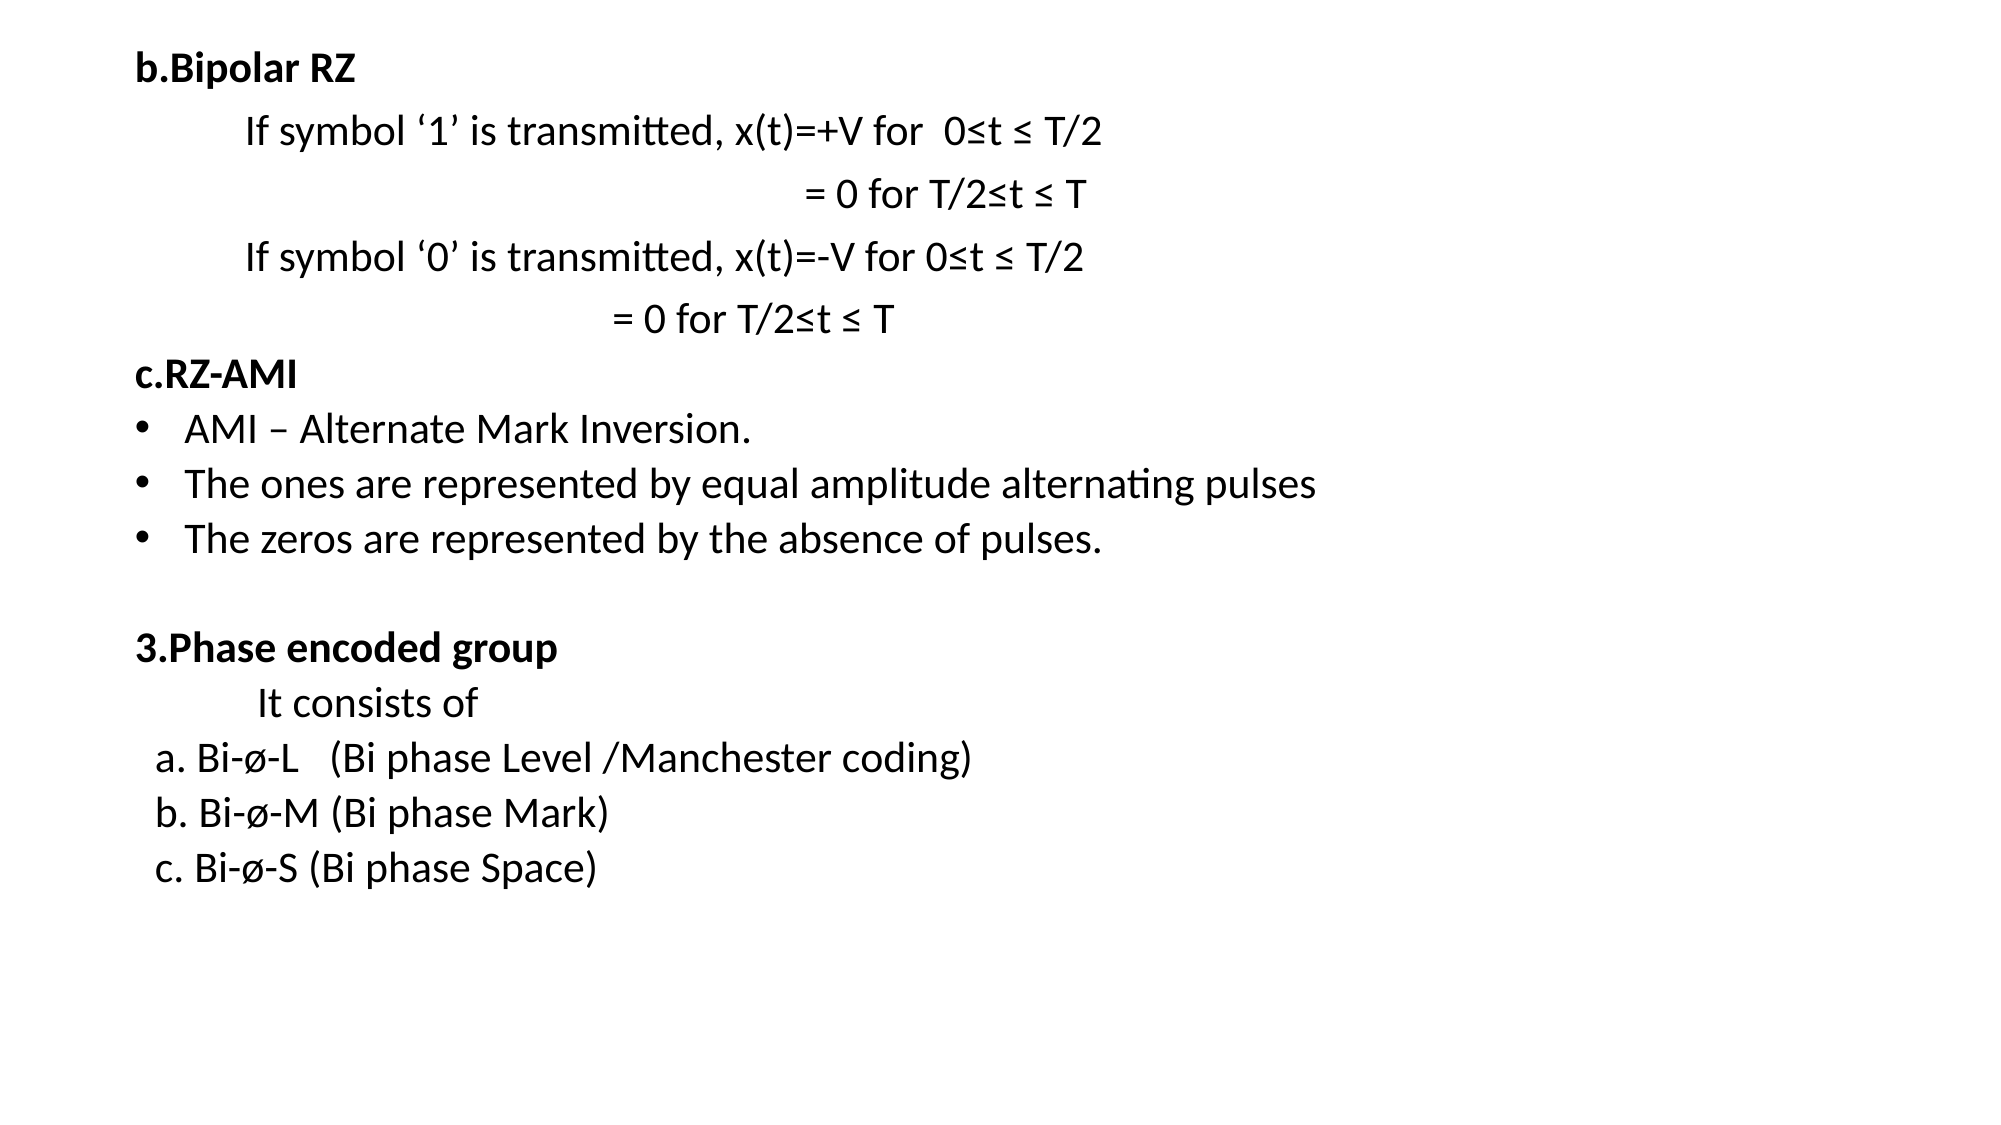

b.Bipolar RZ
           If symbol ‘1’ is transmitted, x(t)=+V for  0≤t ≤ T/2
                                                                   = 0 for T/2≤t ≤ T
           If symbol ‘0’ is transmitted, x(t)=-V for 0≤t ≤ T/2
			              = 0 for T/2≤t ≤ T
c.RZ-AMI
AMI – Alternate Mark Inversion.
The ones are represented by equal amplitude alternating pulses
The zeros are represented by the absence of pulses.

3.Phase encoded group
	 It consists of
  a. Bi-ø-L   (Bi phase Level /Manchester coding)
  b. Bi-ø-M (Bi phase Mark)
  c. Bi-ø-S (Bi phase Space)